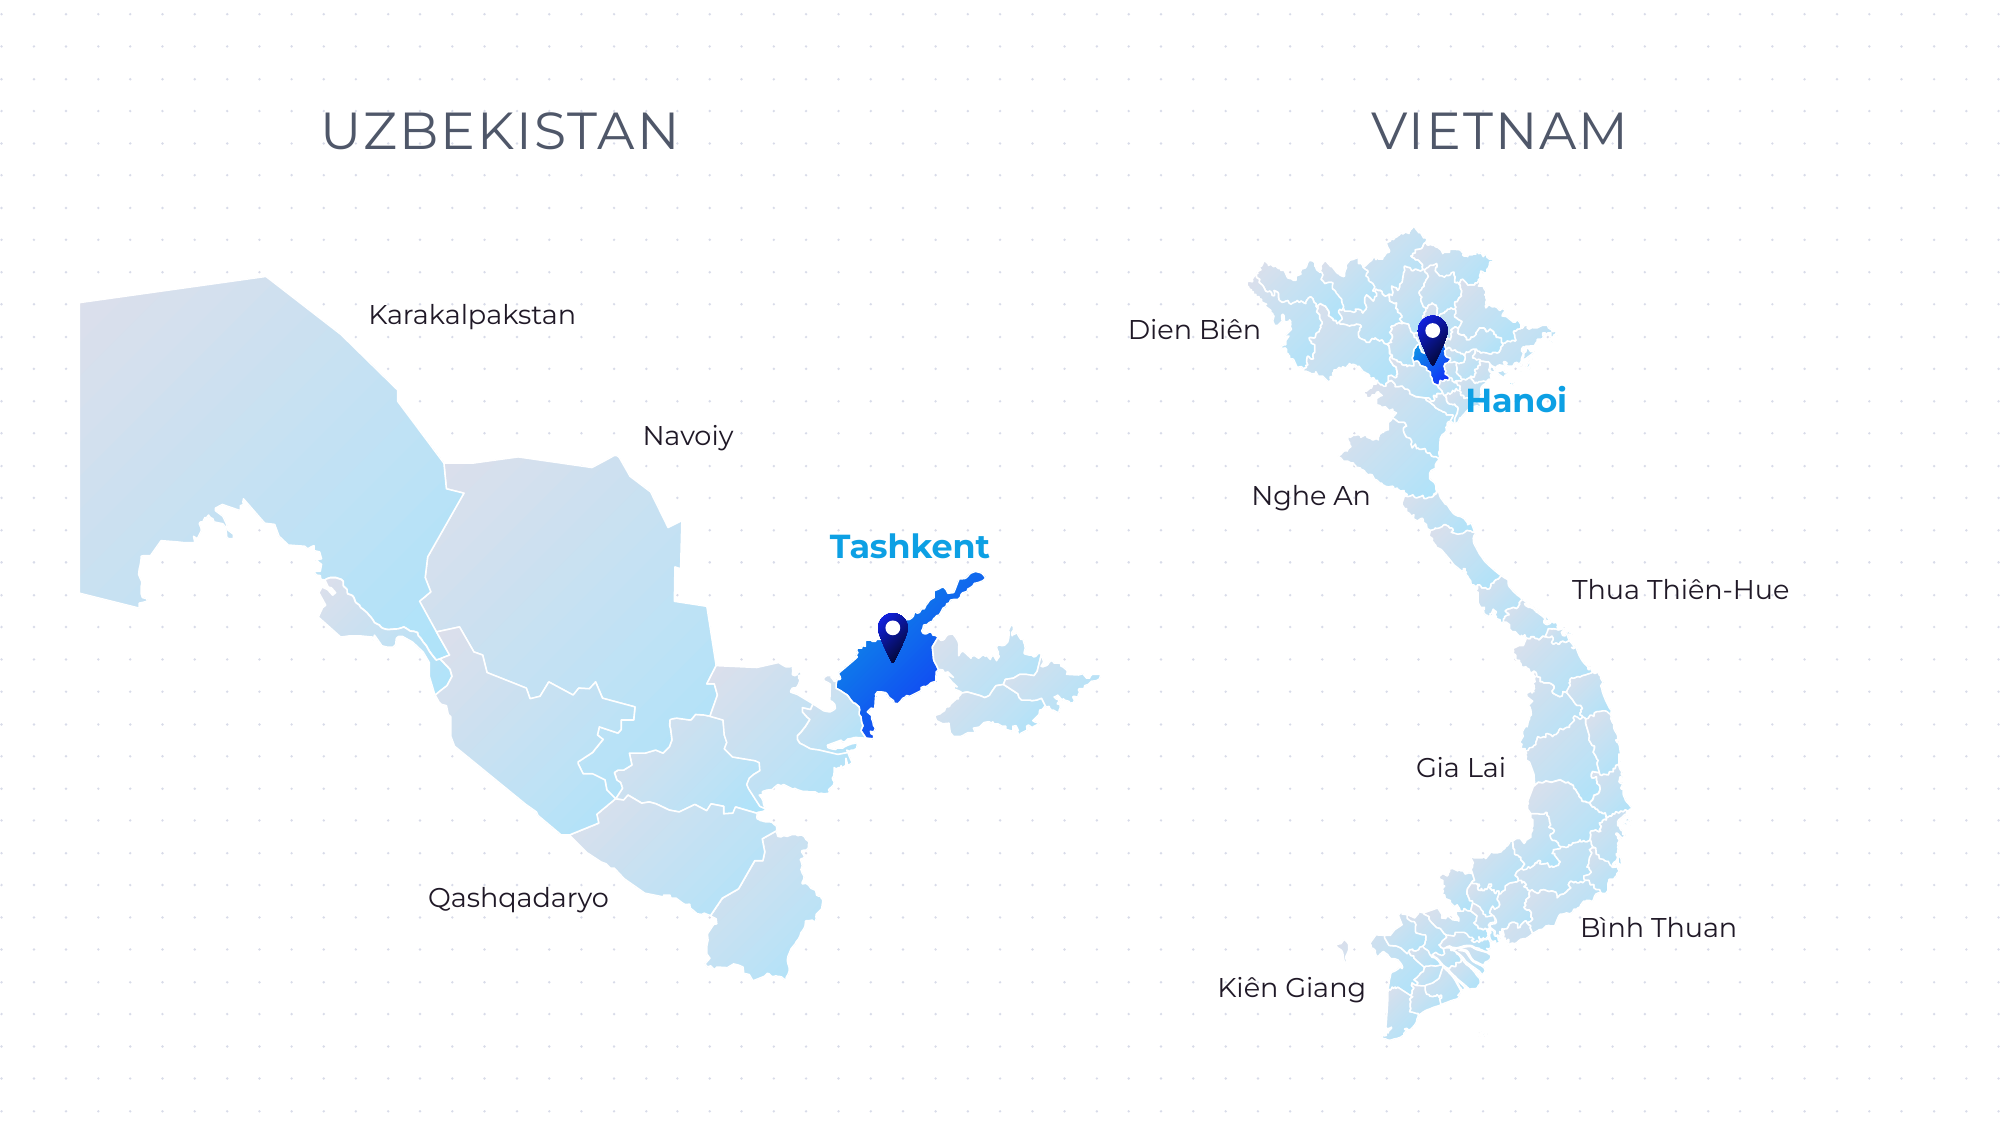

UZBEKISTAN
VIETNAM

Karakalpakstan
Navoiy
Tashkent
Qashqadaryo
Dien Biên
Hanoi
Nghe An
Thua Thiên-Hue
Gia Lai
Bình Thuan
Kiên Giang